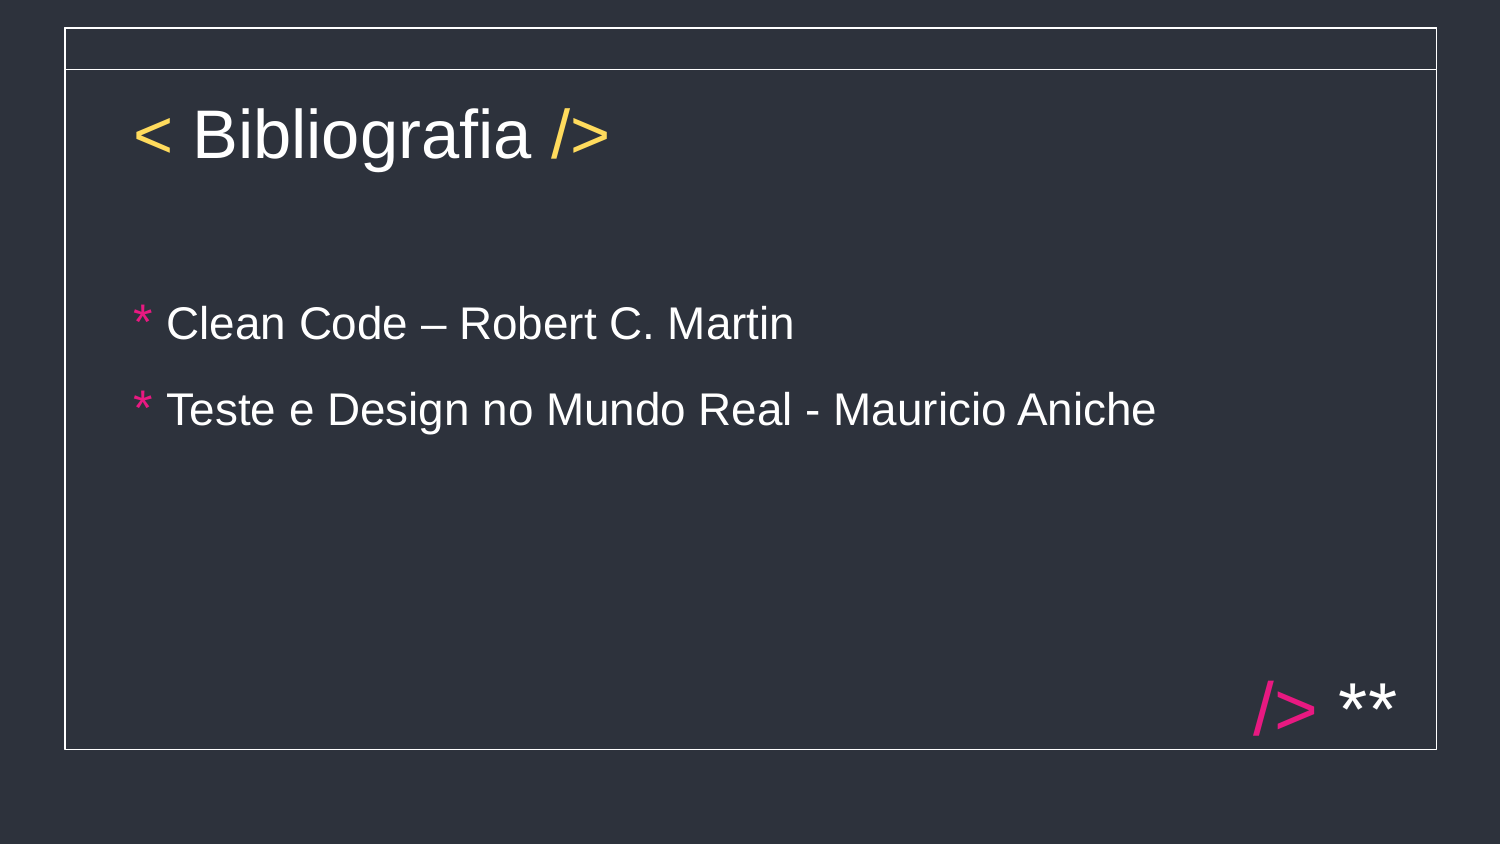

# < Bibliografia />
* Clean Code – Robert C. Martin
* Teste e Design no Mundo Real - Mauricio Aniche
/> **